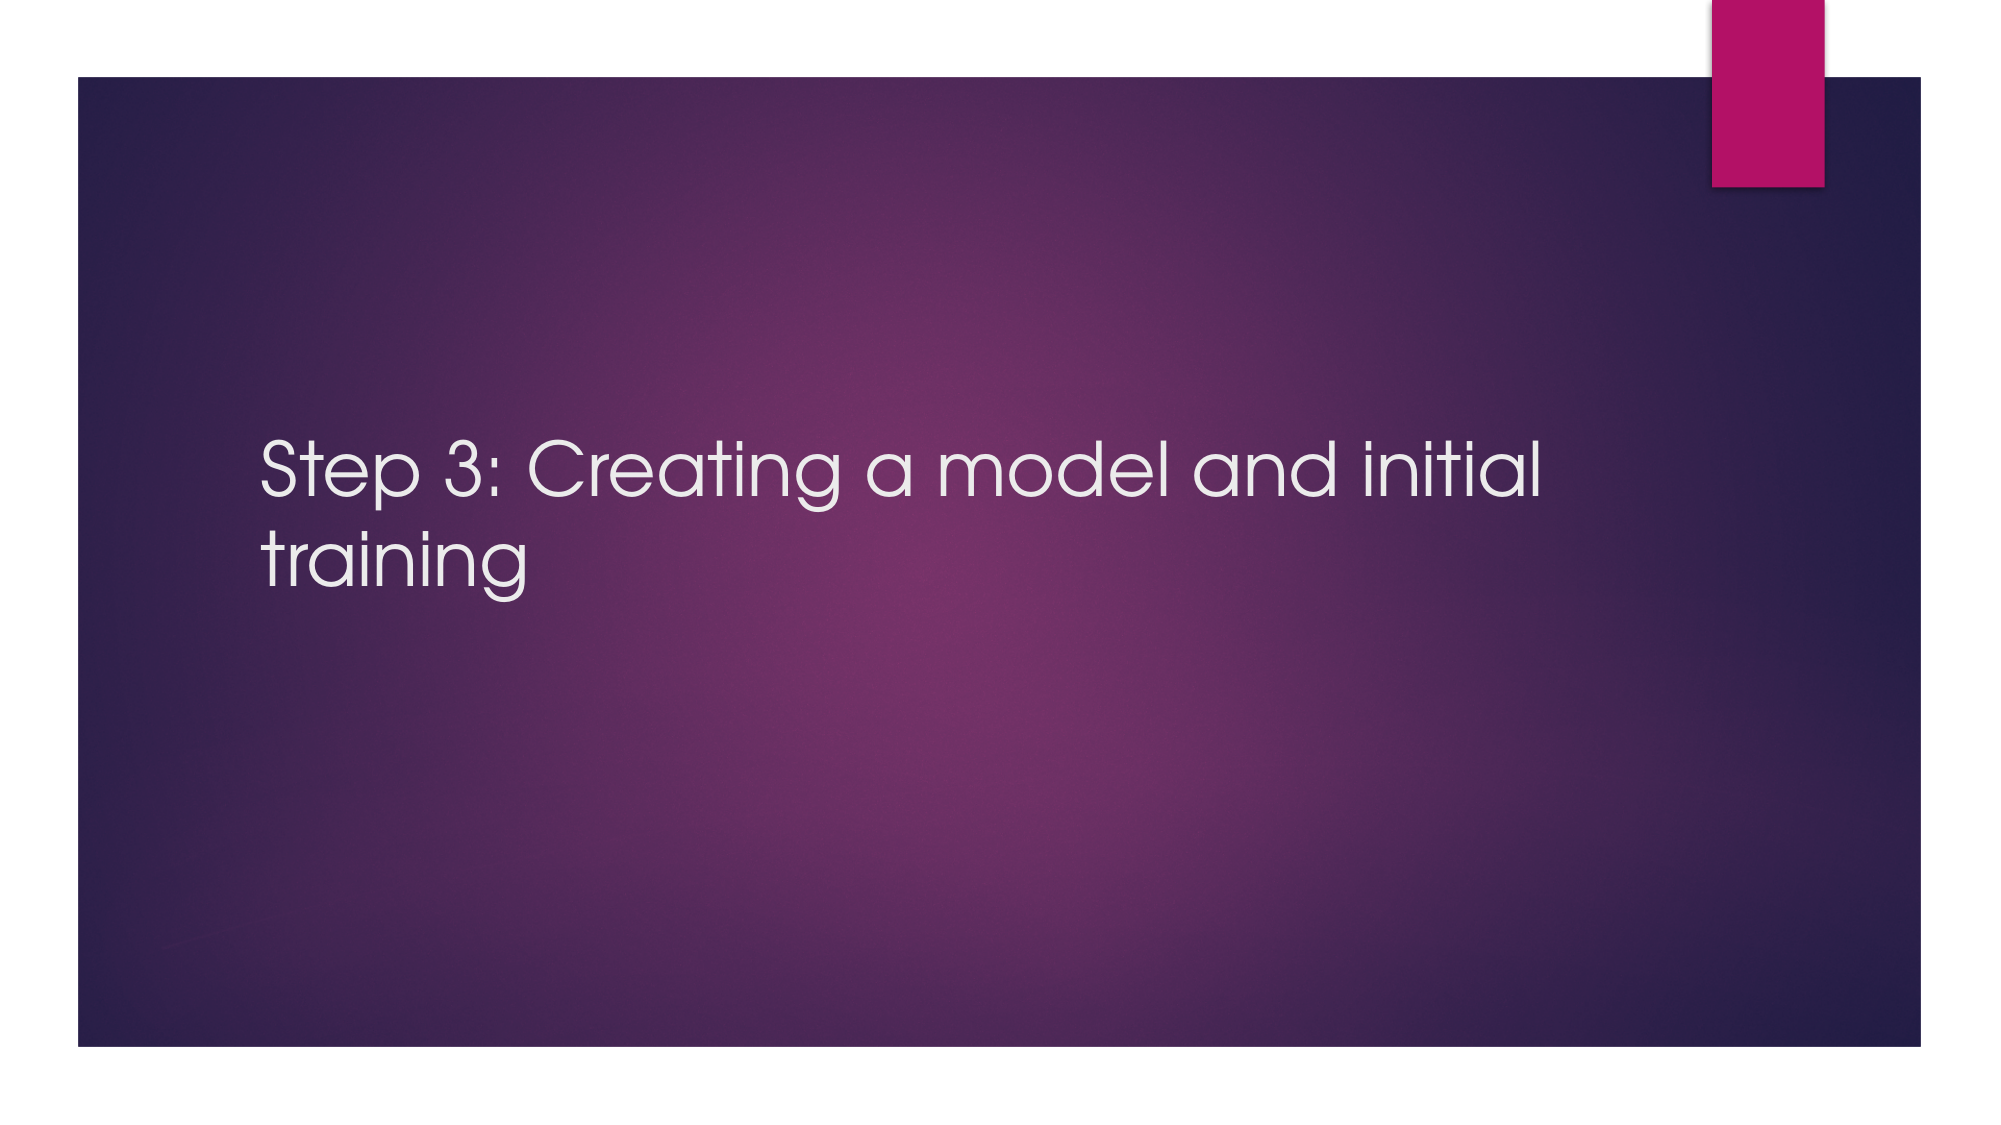

# Step 3: Creating a model and initial training